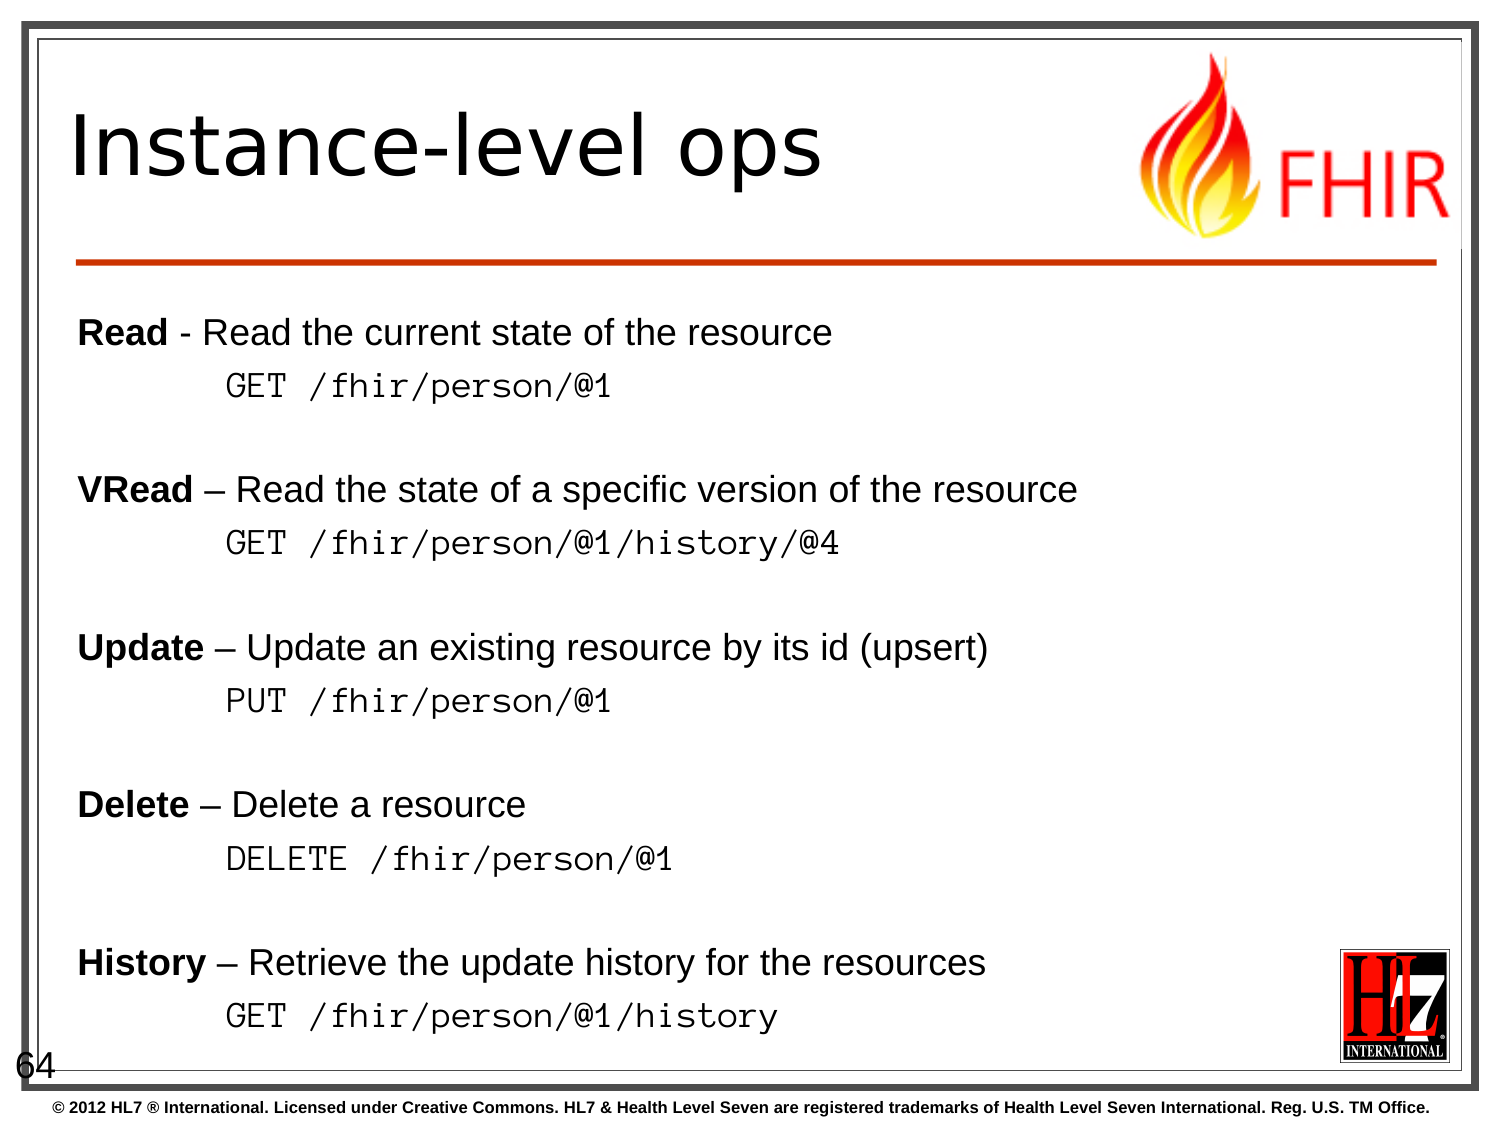

# Instance-level ops
Read - Read the current state of the resource
	GET /fhir/person/@1

VRead – Read the state of a specific version of the resource
	GET /fhir/person/@1/history/@4

Update – Update an existing resource by its id (upsert)
	PUT /fhir/person/@1

Delete – Delete a resource
	DELETE /fhir/person/@1

History – Retrieve the update history for the resources
	GET /fhir/person/@1/history

64